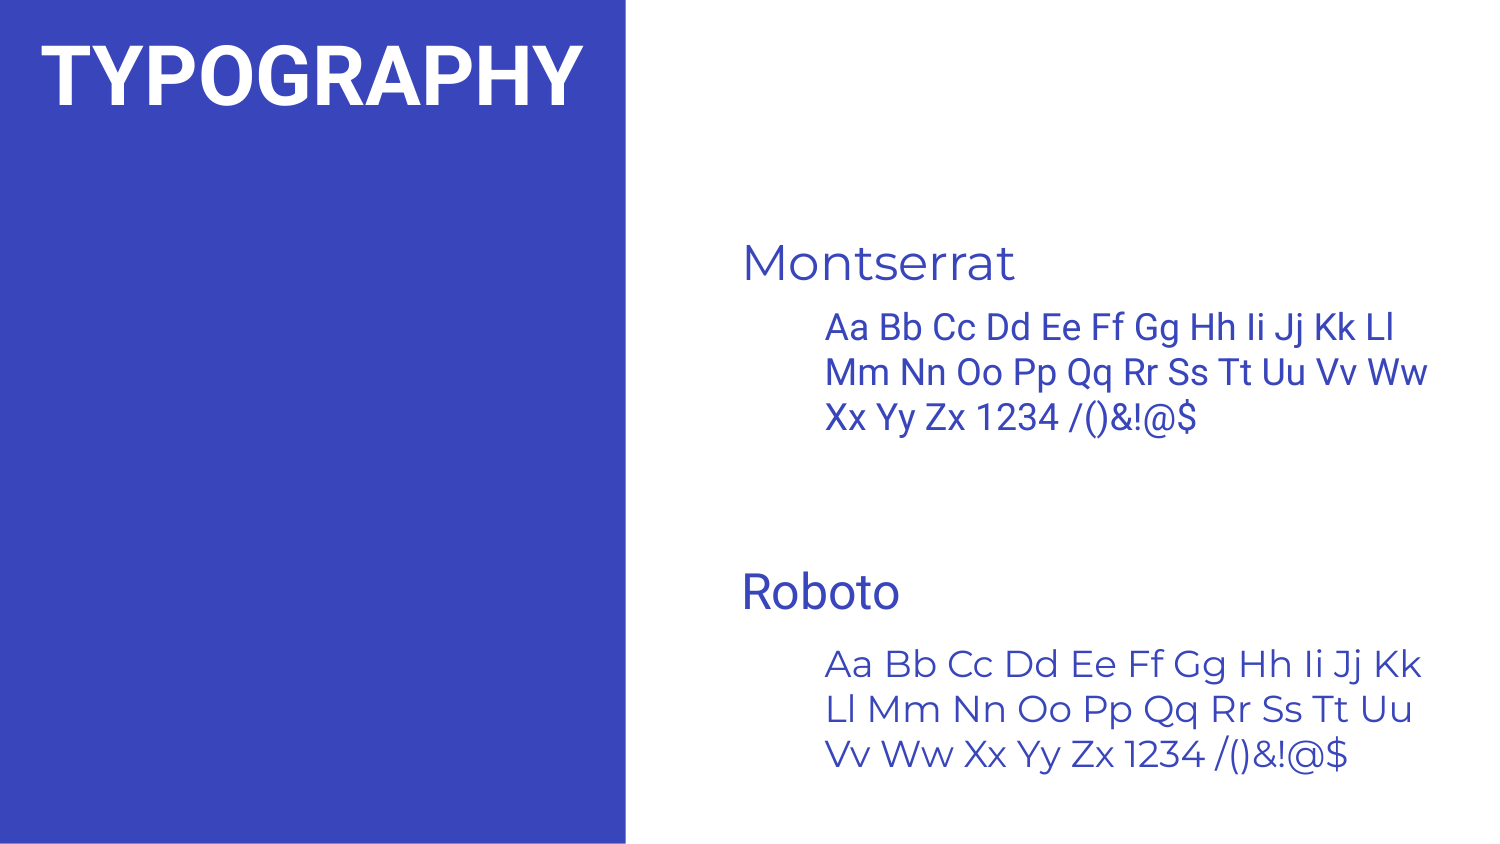

TYPOGRAPHY

Montserrat
Aa Bb Cc Dd Ee Ff Gg Hh Ii Jj Kk Ll Mm Nn Oo Pp Qq Rr Ss Tt Uu Vv Ww Xx Yy Zx 1234 /()&!@$
Roboto
Aa Bb Cc Dd Ee Ff Gg Hh Ii Jj Kk Ll Mm Nn Oo Pp Qq Rr Ss Tt Uu Vv Ww Xx Yy Zx 1234 /()&!@$